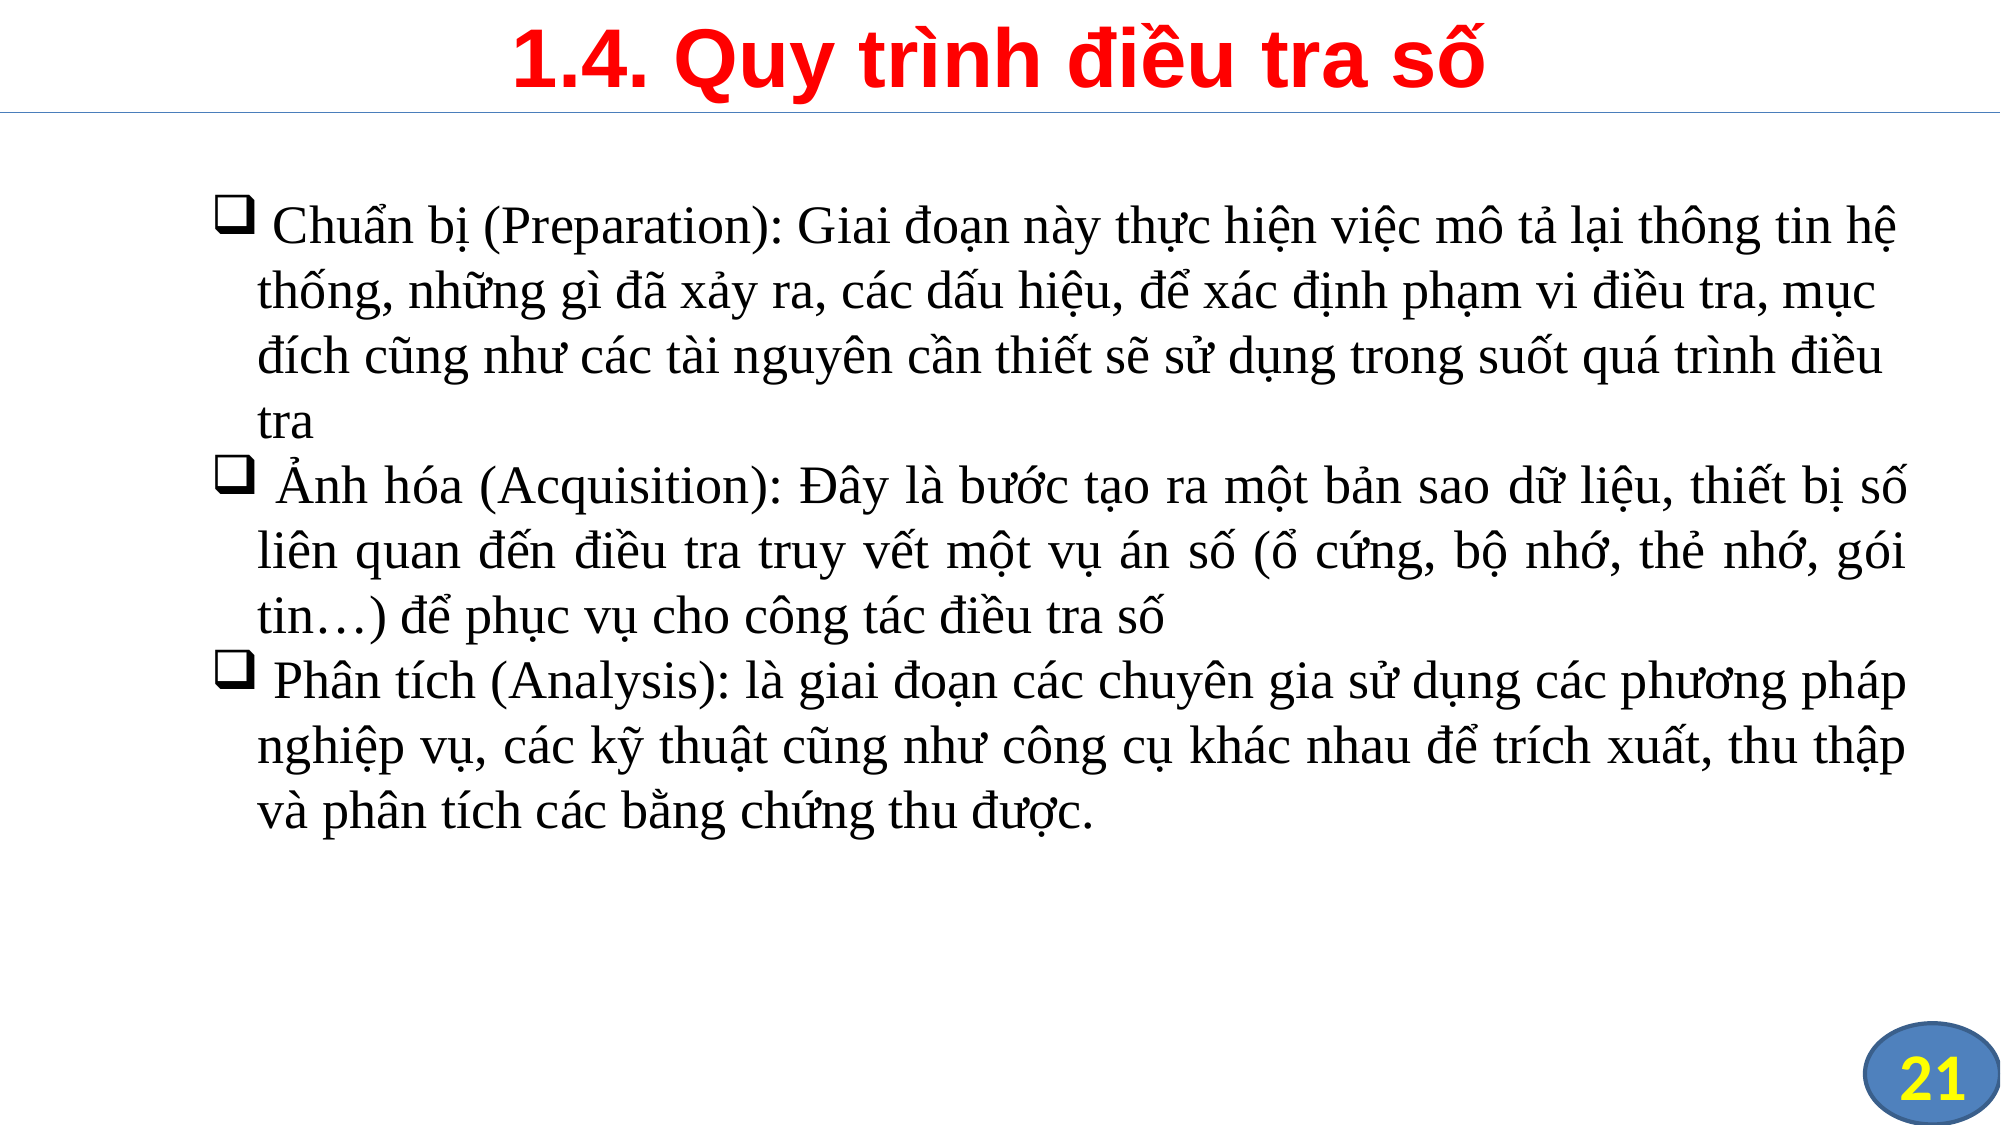

# 1.4. Quy trình điều tra số
 Chuẩn bị (Preparation): Giai đoạn này thực hiện việc mô tả lại thông tin hệ thống, những gì đã xảy ra, các dấu hiệu, để xác định phạm vi điều tra, mục đích cũng như các tài nguyên cần thiết sẽ sử dụng trong suốt quá trình điều tra
 Ảnh hóa (Acquisition): Đây là bước tạo ra một bản sao dữ liệu, thiết bị số liên quan đến điều tra truy vết một vụ án số (ổ cứng, bộ nhớ, thẻ nhớ, gói tin…) để phục vụ cho công tác điều tra số
 Phân tích (Analysis): là giai đoạn các chuyên gia sử dụng các phương pháp nghiệp vụ, các kỹ thuật cũng như công cụ khác nhau để trích xuất, thu thập và phân tích các bằng chứng thu được.

21